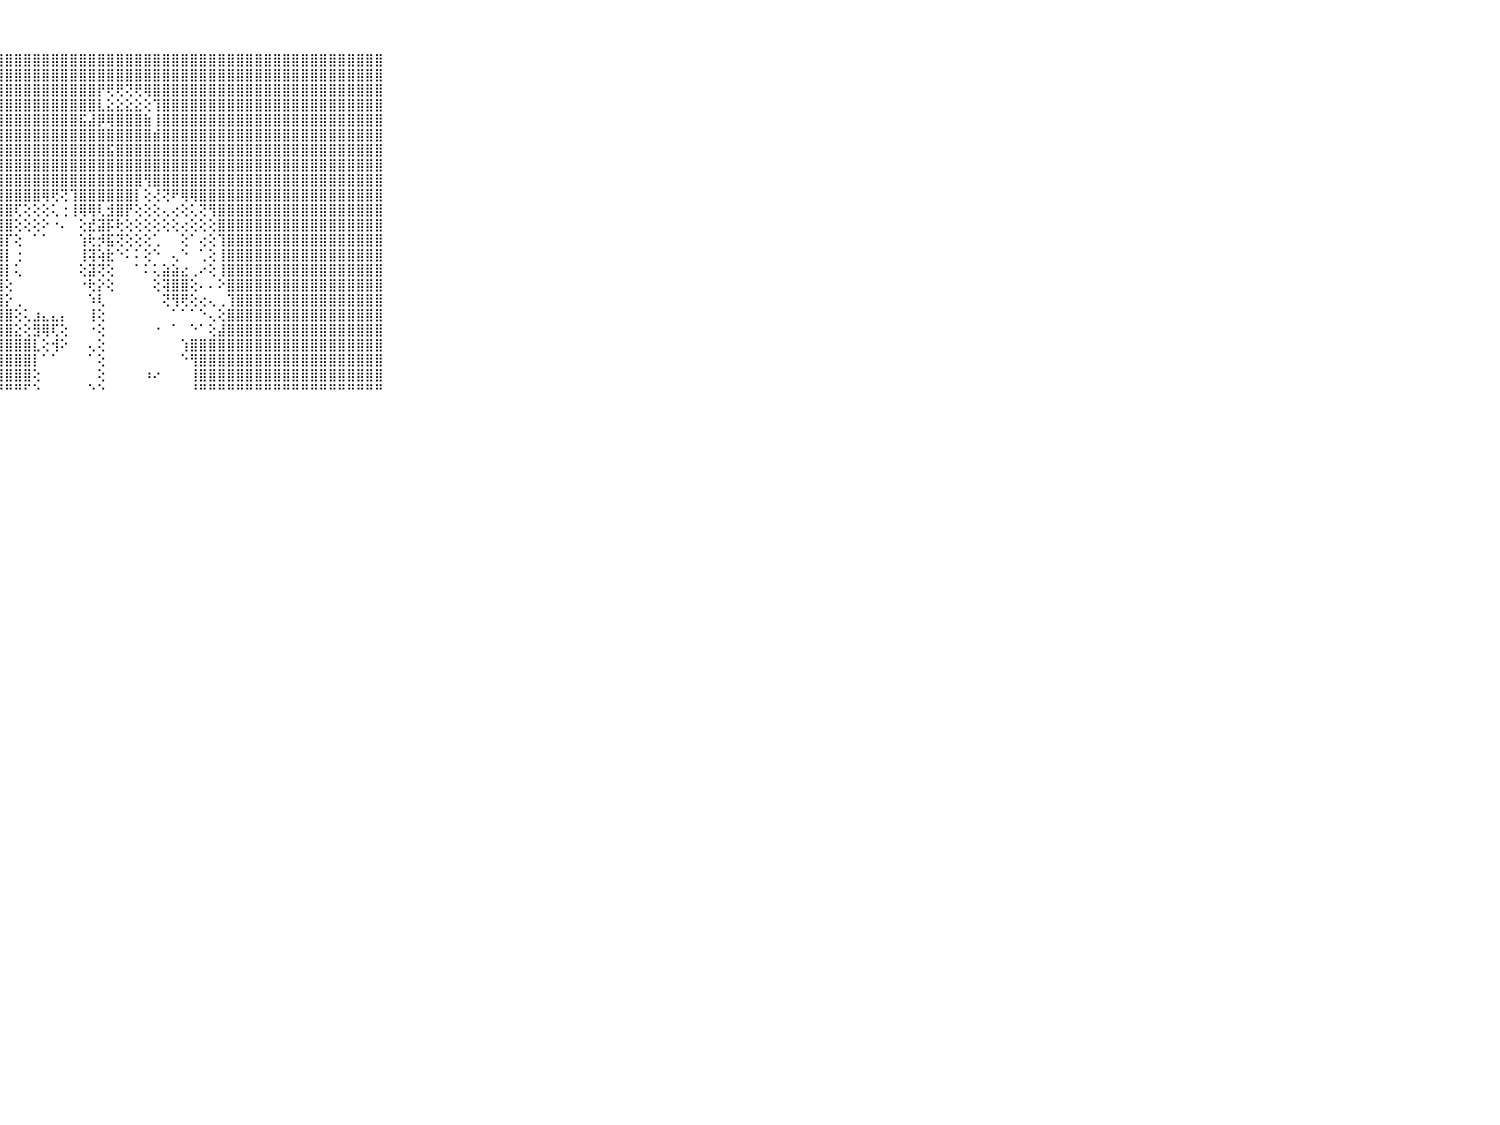

⠀⠀⠀⠀⠀⠀⠀⠀⠀⠀⠀⣿⣿⣿⣿⣿⣿⣿⣿⣿⣿⣿⣿⣿⣿⣿⣿⣿⣿⣿⣿⣿⣿⣿⣿⣿⣿⣿⣿⣿⣿⣿⣿⣿⣿⣿⣿⣿⣿⣿⣿⣿⣿⣿⣿⣿⣿⣿⣿⣿⣿⣿⣿⣿⣿⣿⣿⣿⣿⠀⠀⠀⠀⠀⠀⠀⠀⠀⠀⠀⠀
⠀⠀⠀⠀⠀⠀⠀⠀⠀⠀⠀⣿⣿⣿⣿⣿⣿⣿⣿⣿⣿⣿⣿⣿⣿⣿⣿⣿⣿⣿⣿⣿⣿⣿⣿⣿⣿⣿⣿⣿⣿⣿⣿⣿⣿⣿⣿⣿⣿⣿⣿⣿⣿⣿⣿⣿⣿⣿⣿⣿⣿⣿⣿⣿⣿⣿⣿⣿⣿⠀⠀⠀⠀⠀⠀⠀⠀⠀⠀⠀⠀
⠀⠀⠀⠀⠀⠀⠀⠀⠀⠀⠀⣿⣿⣿⣿⣿⣿⣿⣿⣿⣿⣿⣿⣿⣿⣿⣿⣿⣿⣿⣿⣿⣿⣿⣿⣿⣿⣿⡟⢟⢟⢝⢟⢿⣿⣿⣿⣿⣿⣿⣿⣿⣿⣿⣿⣿⣿⣿⣿⣿⣿⣿⣿⣿⣿⣿⣿⣿⣿⠀⠀⠀⠀⠀⠀⠀⠀⠀⠀⠀⠀
⠀⠀⠀⠀⠀⠀⠀⠀⠀⠀⠀⣿⣿⣿⣿⣿⣿⣿⣿⣿⣿⣿⣿⣿⣿⣿⣿⣿⣿⣿⣿⣿⣿⣿⣿⣿⣿⣿⣇⣕⣕⣕⣕⢕⢹⣿⣿⣿⣿⣿⣿⣿⣿⣿⣿⣿⣿⣿⣿⣿⣿⣿⣿⣿⣿⣿⣿⣿⣿⠀⠀⠀⠀⠀⠀⠀⠀⠀⠀⠀⠀
⠀⠀⠀⠀⠀⠀⠀⠀⠀⠀⠀⣿⣿⣿⣿⣿⣿⣿⣿⣿⣿⣿⣿⣿⣿⣿⣿⣿⣿⣿⣿⣿⣿⣿⣿⣿⣯⣼⡿⢿⣿⣿⣿⣷⢸⣿⣿⣿⣿⣿⣿⣿⣿⣿⣿⣿⣿⣿⣿⣿⣿⣿⣿⣿⣿⣿⣿⣿⣿⠀⠀⠀⠀⠀⠀⠀⠀⠀⠀⠀⠀
⠀⠀⠀⠀⠀⠀⠀⠀⠀⠀⠀⣿⣿⣿⣿⣿⣿⣿⣿⣿⣿⣿⣿⣿⣿⣿⣿⣿⣿⣿⣿⣿⣿⣿⣿⣿⣿⣿⣿⣿⣿⣿⣿⣿⣾⣿⣿⣿⣿⣿⣿⣿⣿⣿⣿⣿⣿⣿⣿⣿⣿⣿⣿⣿⣿⣿⣿⣿⣿⠀⠀⠀⠀⠀⠀⠀⠀⠀⠀⠀⠀
⠀⠀⠀⠀⠀⠀⠀⠀⠀⠀⠀⣿⣿⣿⣿⣿⣿⣿⣿⣿⣿⣿⣿⣿⣿⣿⣿⣿⣿⣿⣿⣿⣿⣿⣿⣿⣿⣿⣿⣯⣿⣿⣿⣿⣿⣿⣿⣿⣿⣿⣿⣿⣿⣿⣿⣿⣿⣿⣿⣿⣿⣿⣿⣿⣿⣿⣿⣿⣿⠀⠀⠀⠀⠀⠀⠀⠀⠀⠀⠀⠀
⠀⠀⠀⠀⠀⠀⠀⠀⠀⠀⠀⣿⣿⣿⣿⣿⣿⣿⣿⣿⣿⣿⣿⣿⣿⣿⣿⣿⣿⣿⣿⣿⣿⣿⣿⣿⣿⣿⣿⣿⣿⣿⣿⣿⣿⣿⣿⣿⣿⣿⣿⣿⣿⣿⣿⣿⣿⣿⣿⣿⣿⣿⣿⣿⣿⣿⣿⣿⣿⠀⠀⠀⠀⠀⠀⠀⠀⠀⠀⠀⠀
⠀⠀⠀⠀⠀⠀⠀⠀⠀⠀⠀⣿⣿⣿⣿⣿⣿⣿⣿⣿⣿⣿⣿⣿⣿⣿⣿⣿⣿⣿⣿⣿⣿⣿⣿⣿⣿⣿⣿⣿⣿⣿⣿⢻⣿⣿⣿⣿⣿⣿⣿⣿⣿⣿⣿⣿⣿⣿⣿⣿⣿⣿⣿⣿⣿⣿⣿⣿⣿⠀⠀⠀⠀⠀⠀⠀⠀⠀⠀⠀⠀
⠀⠀⠀⠀⠀⠀⠀⠀⠀⠀⠀⣿⣿⣿⣿⣿⣿⣿⣿⣿⣿⣿⣿⣿⣿⣿⣿⣿⣿⣿⣿⣿⢿⢟⢝⢹⣿⣿⣿⣿⣿⣿⡇⢕⢜⢝⠟⢿⢿⣿⣿⣿⣿⣿⣿⣿⣿⣿⣿⣿⣿⣿⣿⣿⣿⣿⣿⣿⣿⠀⠀⠀⠀⠀⠀⠀⠀⠀⠀⠀⠀
⠀⠀⠀⠀⠀⠀⠀⠀⠀⠀⠀⣿⣿⣿⣿⣿⣿⣿⣿⣿⣿⣿⣿⣿⣿⣿⣿⣿⣿⢏⢕⢕⢕⢅⢐⢸⢿⢿⢇⣺⣿⡟⢕⢕⢕⢄⢔⢕⢅⢝⢻⣿⣿⣿⣿⣿⣿⣿⣿⣿⣿⣿⣿⣿⣿⣿⣿⣿⣿⠀⠀⠀⠀⠀⠀⠀⠀⠀⠀⠀⠀
⠀⠀⠀⠀⠀⠀⠀⠀⠀⠀⠀⣿⣿⣿⣿⣿⣿⣿⣿⣿⣿⣿⣿⣿⣿⣿⣿⣿⣿⢕⢕⢕⠕⠐⠄⠀⢕⣞⣽⡯⢗⢕⢕⢕⢕⢕⢕⢔⢕⢕⢕⣿⣿⣿⣿⣿⣿⣿⣿⣿⣿⣿⣿⣿⣿⣿⣿⣿⣿⠀⠀⠀⠀⠀⠀⠀⠀⠀⠀⠀⠀
⠀⠀⠀⠀⠀⠀⠀⠀⠀⠀⠀⣿⣿⣿⣿⣿⣿⣿⣿⣿⣿⣿⣿⣿⣿⣿⣿⣿⡏⢕⠀⠁⠁⠀⠀⠀⢱⢗⡺⣯⢝⢕⢕⢕⢁⠀⠀⢕⠁⢔⢕⢹⣿⣿⣿⣿⣿⣿⣿⣿⣿⣿⣿⣿⣿⣿⣿⣿⣿⠀⠀⠀⠀⠀⠀⠀⠀⠀⠀⠀⠀
⠀⠀⠀⠀⠀⠀⠀⠀⠀⠀⠀⣿⣿⣿⣿⣿⣿⣿⣿⣿⣿⣿⣿⣿⣿⣿⣿⣿⡇⢐⠀⠀⠀⠀⠀⠀⢸⢽⢵⣗⠑⠅⠅⢕⠑⠀⢄⠑⠀⢁⢕⢸⣿⣿⣿⣿⣿⣿⣿⣿⣿⣿⣿⣿⣿⣿⣿⣿⣿⠀⠀⠀⠀⠀⠀⠀⠀⠀⠀⠀⠀
⠀⠀⠀⠀⠀⠀⠀⠀⠀⠀⠀⣿⣿⣿⣿⣿⣿⣿⣿⣿⣿⣿⣿⣿⣿⣿⣿⣿⡇⢅⠀⠀⠀⠀⠀⠀⢕⣽⢝⢕⠀⠀⠁⠅⢅⣵⣵⣔⢀⠔⢕⢸⣿⣿⣿⣿⣿⣿⣿⣿⣿⣿⣿⣿⣿⣿⣿⣿⣿⠀⠀⠀⠀⠀⠀⠀⠀⠀⠀⠀⠀
⠀⠀⠀⠀⠀⠀⠀⠀⠀⠀⠀⣿⣿⣿⣿⣿⣿⣿⣿⣿⣿⣿⣿⣿⣿⣿⣿⣿⢕⠀⠀⠀⠀⠀⠀⠀⠐⢗⡕⢕⠀⠀⠀⠀⢕⢽⣿⣿⢕⠄⠄⠕⣿⣿⣿⣿⣿⣿⣿⣿⣿⣿⣿⣿⣿⣿⣿⣿⣿⠀⠀⠀⠀⠀⠀⠀⠀⠀⠀⠀⠀
⠀⠀⠀⠀⠀⠀⠀⠀⠀⠀⠀⣿⣿⣿⣿⣿⣿⣿⣿⣿⣿⣿⣿⣿⣿⣿⣿⣿⡕⢀⠀⠀⠀⠀⠀⠀⠀⠱⢇⠀⠀⠀⠀⠀⠀⢝⢻⢟⢕⢔⢄⢀⢹⣿⣿⣿⣿⣿⣿⣿⣿⣿⣿⣿⣿⣿⣿⣿⣿⠀⠀⠀⠀⠀⠀⠀⠀⠀⠀⠀⠀
⠀⠀⠀⠀⠀⠀⠀⠀⠀⠀⠀⣿⣿⣿⣿⣿⣿⣿⣿⣿⣿⣿⣿⣿⣿⣿⣿⣿⣿⢕⢅⣰⣄⣄⡄⠀⠀⢸⢕⠀⠀⠀⠀⠀⠀⠀⠁⠁⠁⠑⢄⢕⣿⣿⣿⣿⣿⣿⣿⣿⣿⣿⣿⣿⣿⣿⣿⣿⣿⠀⠀⠀⠀⠀⠀⠀⠀⠀⠀⠀⠀
⠀⠀⠀⠀⠀⠀⠀⠀⠀⠀⠀⣿⣿⣿⣿⣿⣿⣿⣿⣿⣿⣿⣿⣿⣿⣿⣿⣿⣿⣕⢕⣻⢿⢏⢕⠀⠀⠐⢕⠀⠀⠀⠀⠀⠐⠀⠁⠀⠑⠁⢕⣼⣿⣿⣿⣿⣿⣿⣿⣿⣿⣿⣿⣿⣿⣿⣿⣿⣿⠀⠀⠀⠀⠀⠀⠀⠀⠀⠀⠀⠀
⠀⠀⠀⠀⠀⠀⠀⠀⠀⠀⠀⣿⣿⣿⣿⣿⣿⣿⣿⣿⣿⣿⣿⣿⣿⣿⣿⣿⣿⣿⣿⣇⢕⢺⠕⠀⠀⢄⢕⠀⠀⠀⠀⠀⠀⠀⠀⢱⣿⣿⣿⣿⣿⣿⣿⣿⣿⣿⣿⣿⣿⣿⣿⣿⣿⣿⣿⣿⣿⠀⠀⠀⠀⠀⠀⠀⠀⠀⠀⠀⠀
⠀⠀⠀⠀⠀⠀⠀⠀⠀⠀⠀⣿⣿⣿⣿⣿⣿⣿⣿⣿⣿⣿⣿⣿⣿⣿⣿⣿⣿⣿⣿⡇⠁⠁⠀⠀⠀⠁⢕⠀⠀⠀⠀⠀⠀⠀⠀⠑⢻⣿⣿⣿⣿⣿⣿⣿⣿⣿⣿⣿⣿⣿⣿⣿⣿⣿⣿⣿⣿⠀⠀⠀⠀⠀⠀⠀⠀⠀⠀⠀⠀
⠀⠀⠀⠀⠀⠀⠀⠀⠀⠀⠀⣿⣿⣿⣿⣿⣿⣿⣿⣿⣿⣿⣿⣿⣿⣿⣿⣿⣿⣿⣿⢕⠀⠀⠀⠀⠀⠀⢕⠀⠀⠀⠀⠰⠔⠀⠀⠀⢸⣿⣿⣿⣿⣿⣿⣿⣿⣿⣿⣿⣿⣿⣿⣿⣿⣿⣿⣿⣿⠀⠀⠀⠀⠀⠀⠀⠀⠀⠀⠀⠀
⠀⠀⠀⠀⠀⠀⠀⠀⠀⠀⠀⠛⠛⠛⠛⠛⠛⠛⠛⠛⠛⠛⠛⠛⠛⠛⠛⠛⠛⠛⠋⠑⠀⠀⠀⠀⠀⠑⠑⠀⠀⠀⠀⠀⠀⠀⠀⠀⠘⠛⠛⠛⠛⠛⠛⠛⠛⠛⠛⠛⠛⠛⠛⠛⠛⠛⠛⠛⠛⠀⠀⠀⠀⠀⠀⠀⠀⠀⠀⠀⠀